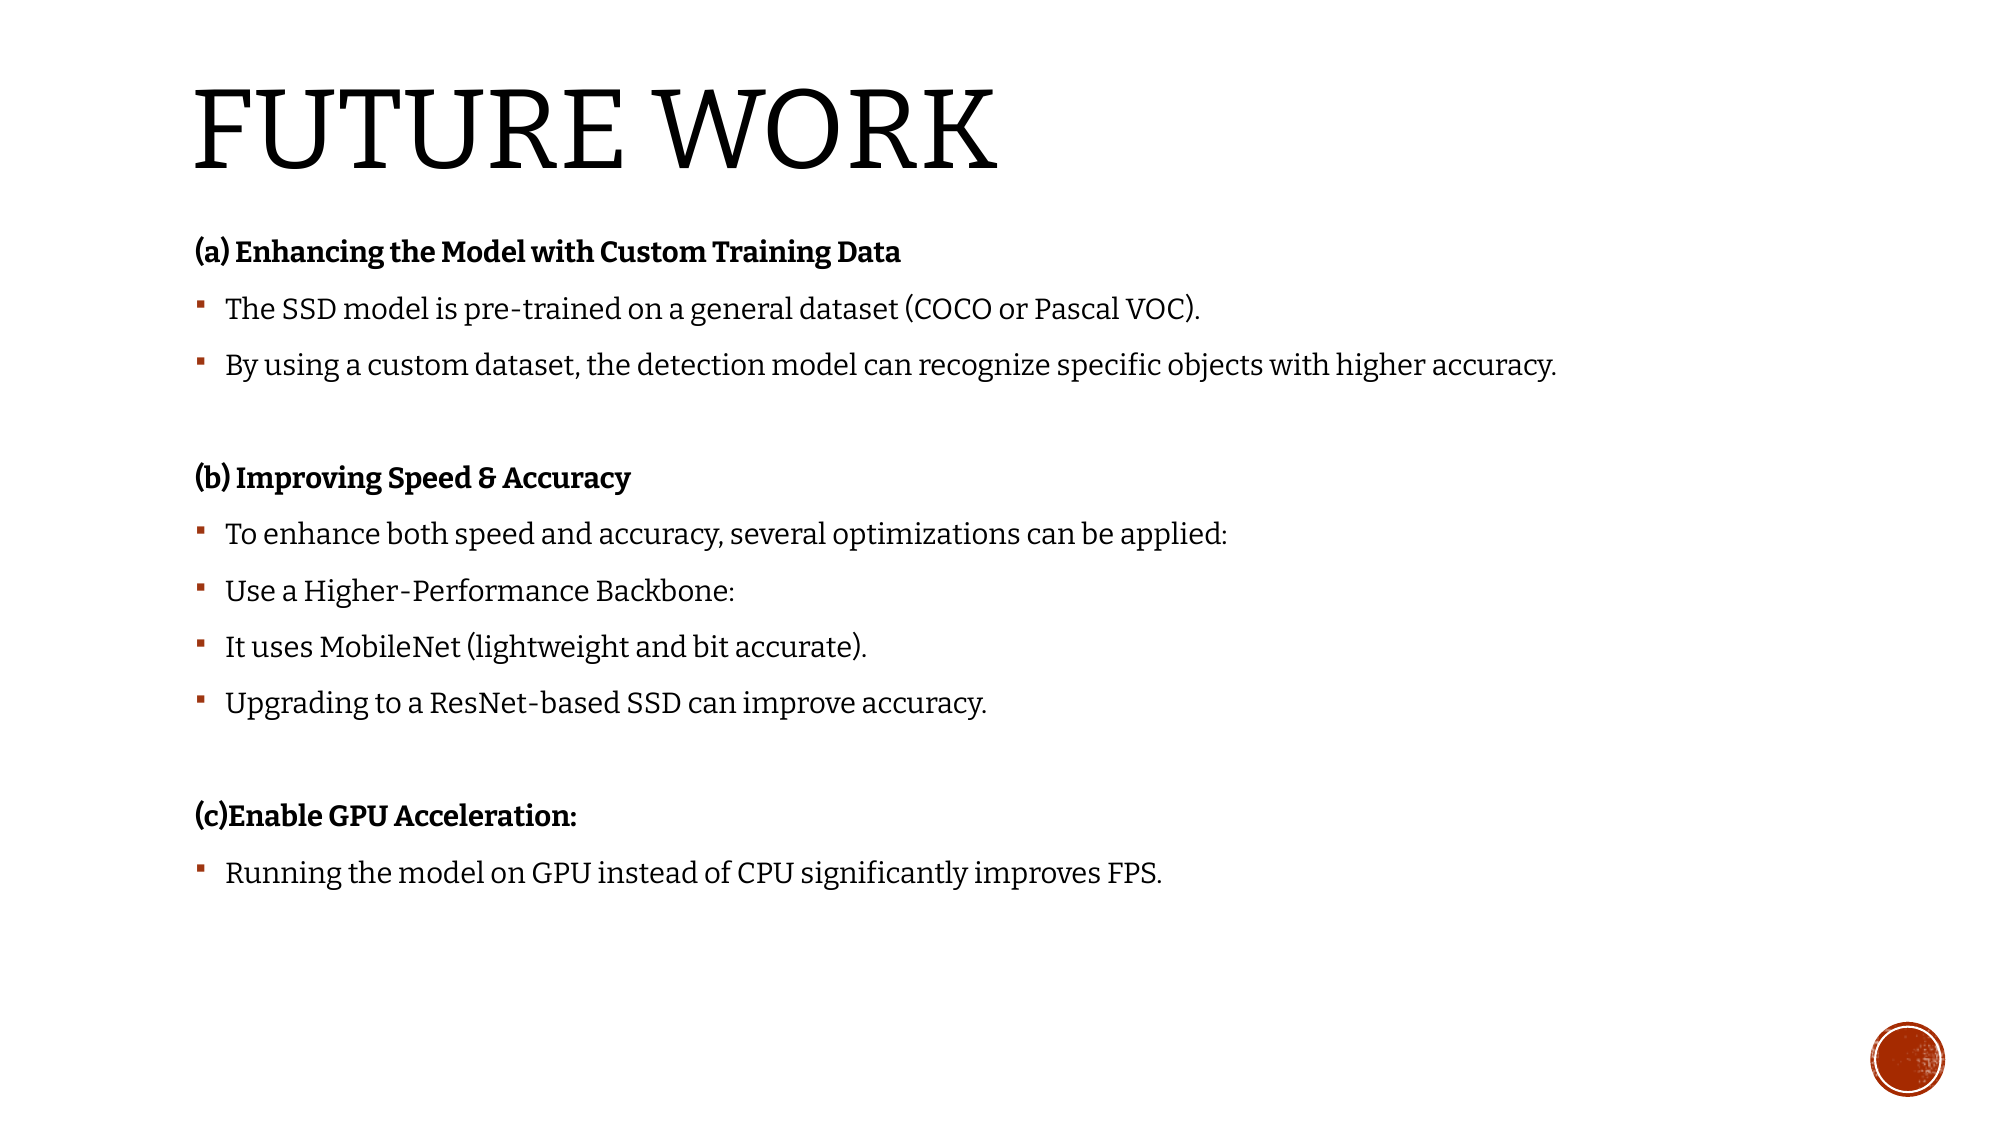

# FUTURE WORK
(a) Enhancing the Model with Custom Training Data
The SSD model is pre-trained on a general dataset (COCO or Pascal VOC).
By using a custom dataset, the detection model can recognize specific objects with higher accuracy.

(b) Improving Speed & Accuracy
To enhance both speed and accuracy, several optimizations can be applied:
Use a Higher-Performance Backbone:
It uses MobileNet (lightweight and bit accurate).
Upgrading to a ResNet-based SSD can improve accuracy.

(c)Enable GPU Acceleration:
Running the model on GPU instead of CPU significantly improves FPS.